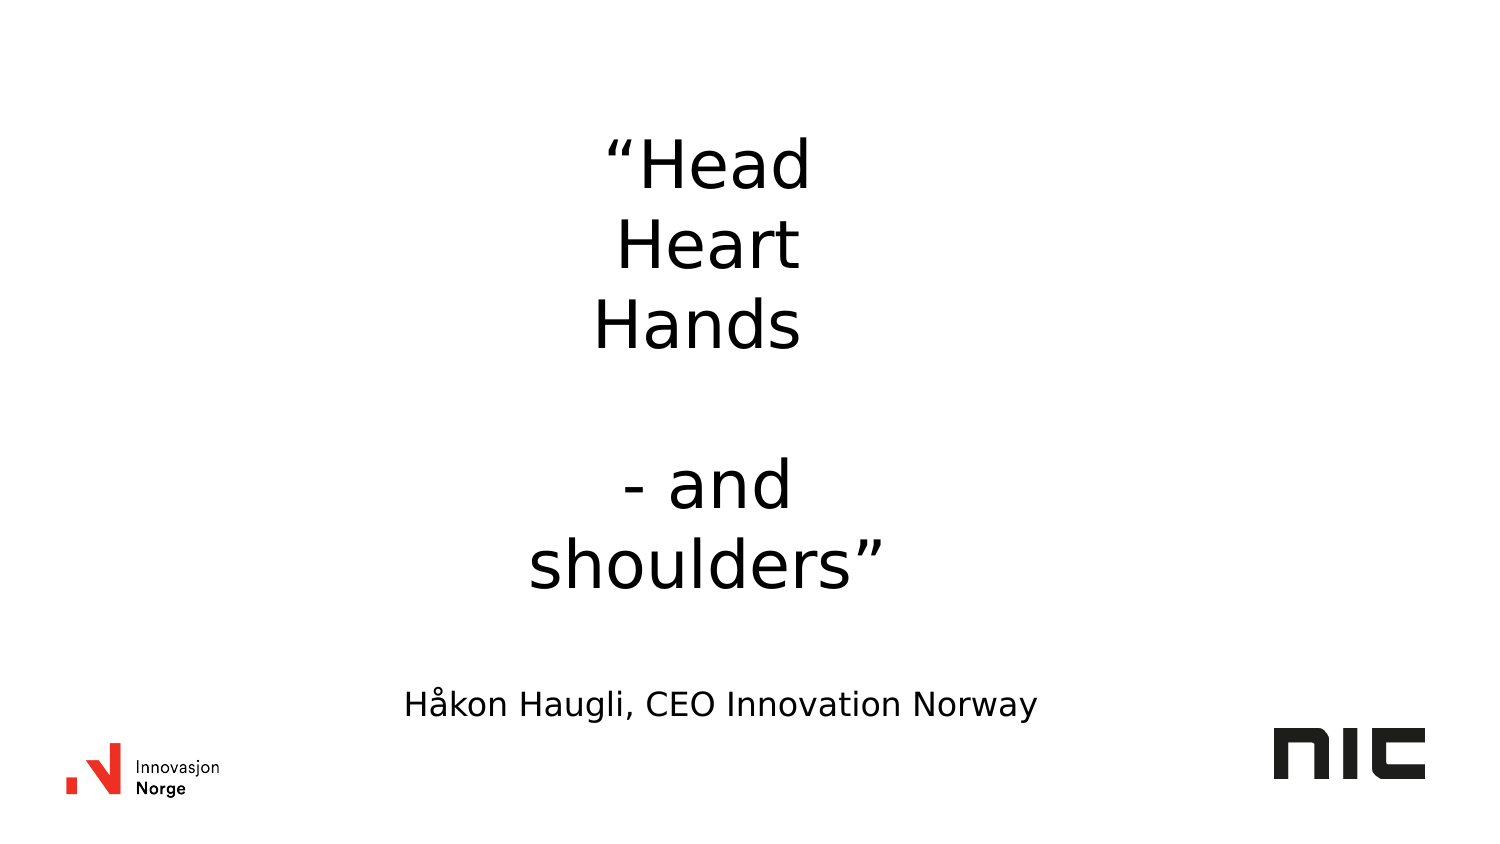

“Head
Heart
Hands

- and shoulders”
Håkon Haugli, CEO Innovation Norway